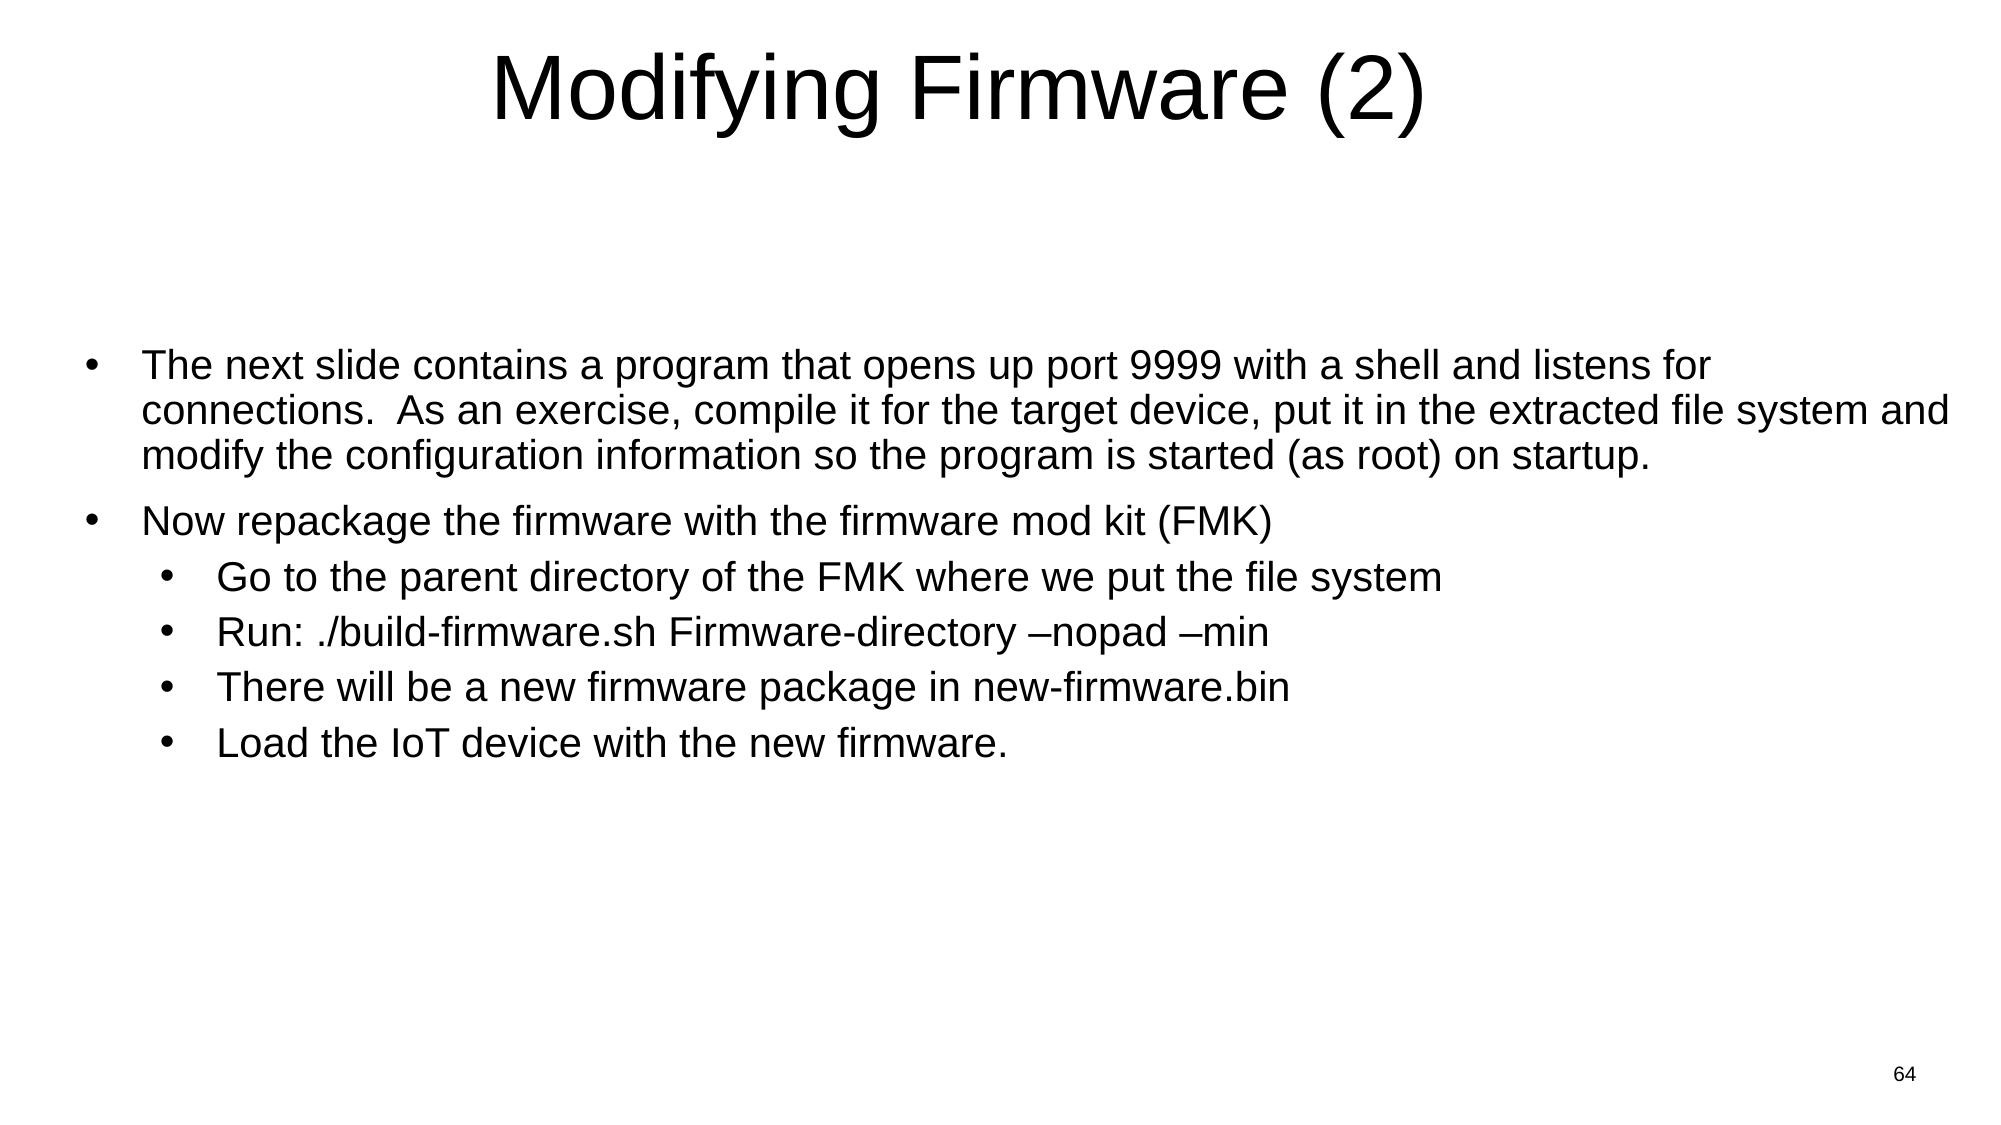

# Modifying Firmware (2)
The next slide contains a program that opens up port 9999 with a shell and listens for connections.  As an exercise, compile it for the target device, put it in the extracted file system and modify the configuration information so the program is started (as root) on startup.
Now repackage the firmware with the firmware mod kit (FMK)
Go to the parent directory of the FMK where we put the file system
Run: ./build-firmware.sh Firmware-directory –nopad –min
There will be a new firmware package in new-firmware.bin
Load the IoT device with the new firmware.

64